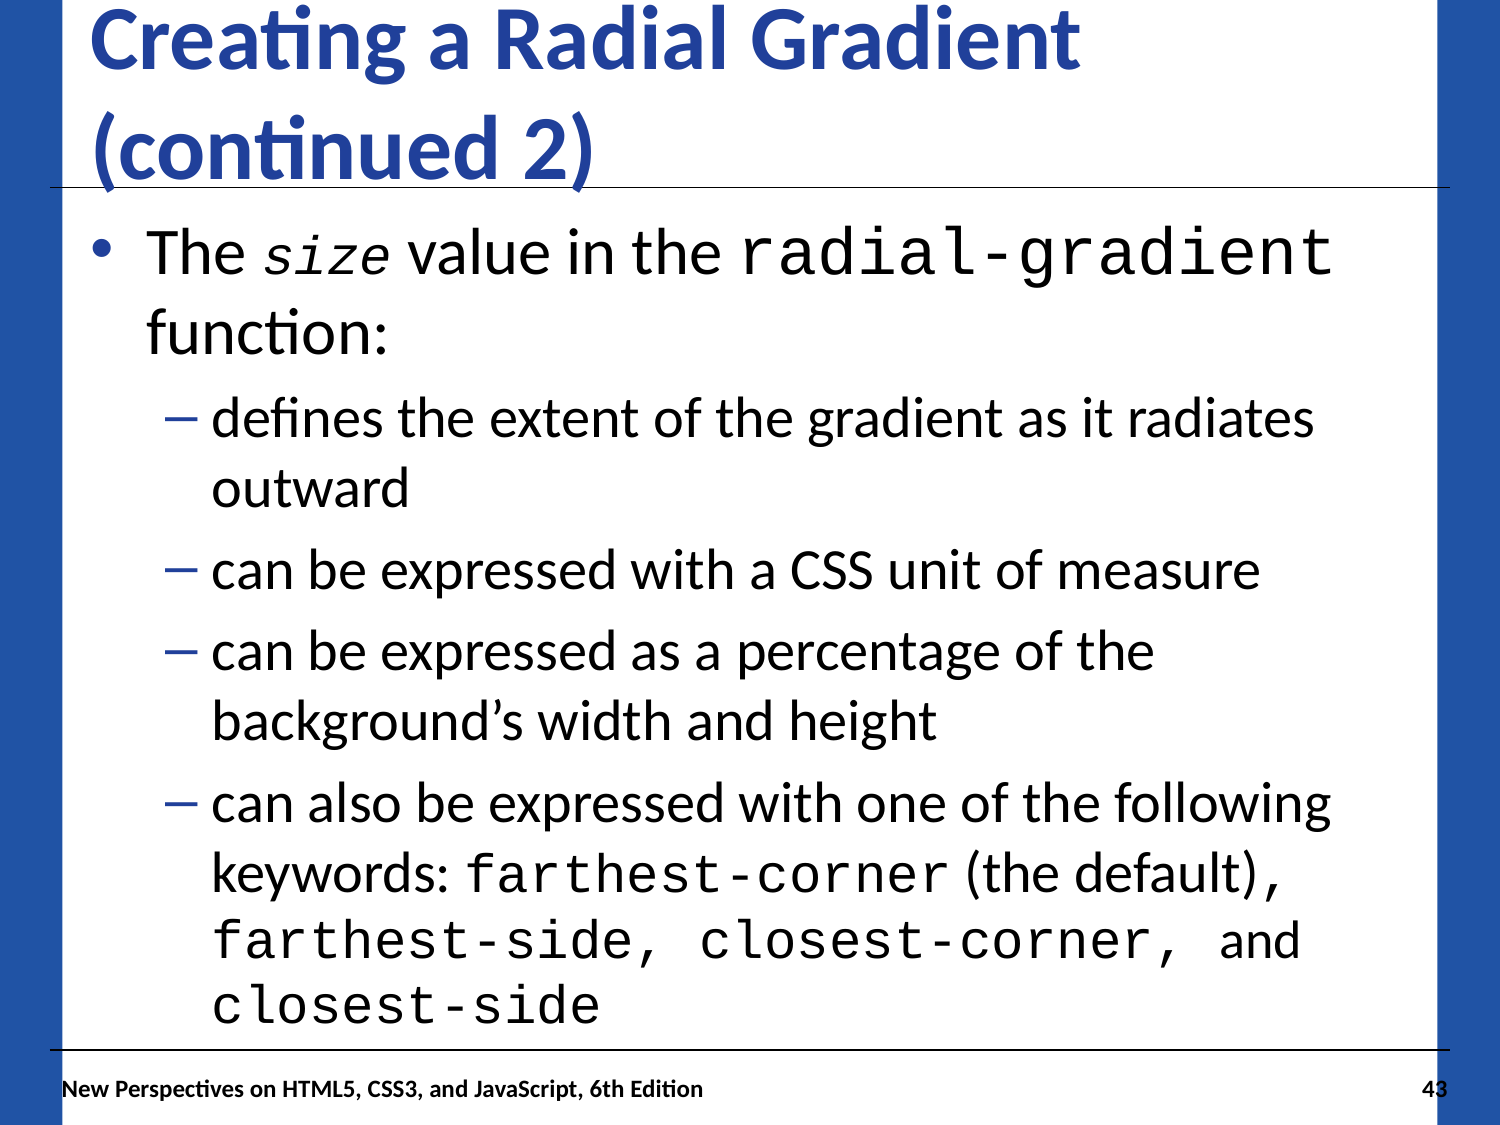

# Creating a Radial Gradient (continued 2)
The size value in the radial-gradient function:
defines the extent of the gradient as it radiates outward
can be expressed with a CSS unit of measure
can be expressed as a percentage of the background’s width and height
can also be expressed with one of the following keywords: farthest-corner (the default), farthest-side, closest-corner, and closest-side

New Perspectives on HTML5, CSS3, and JavaScript, 6th Edition
43